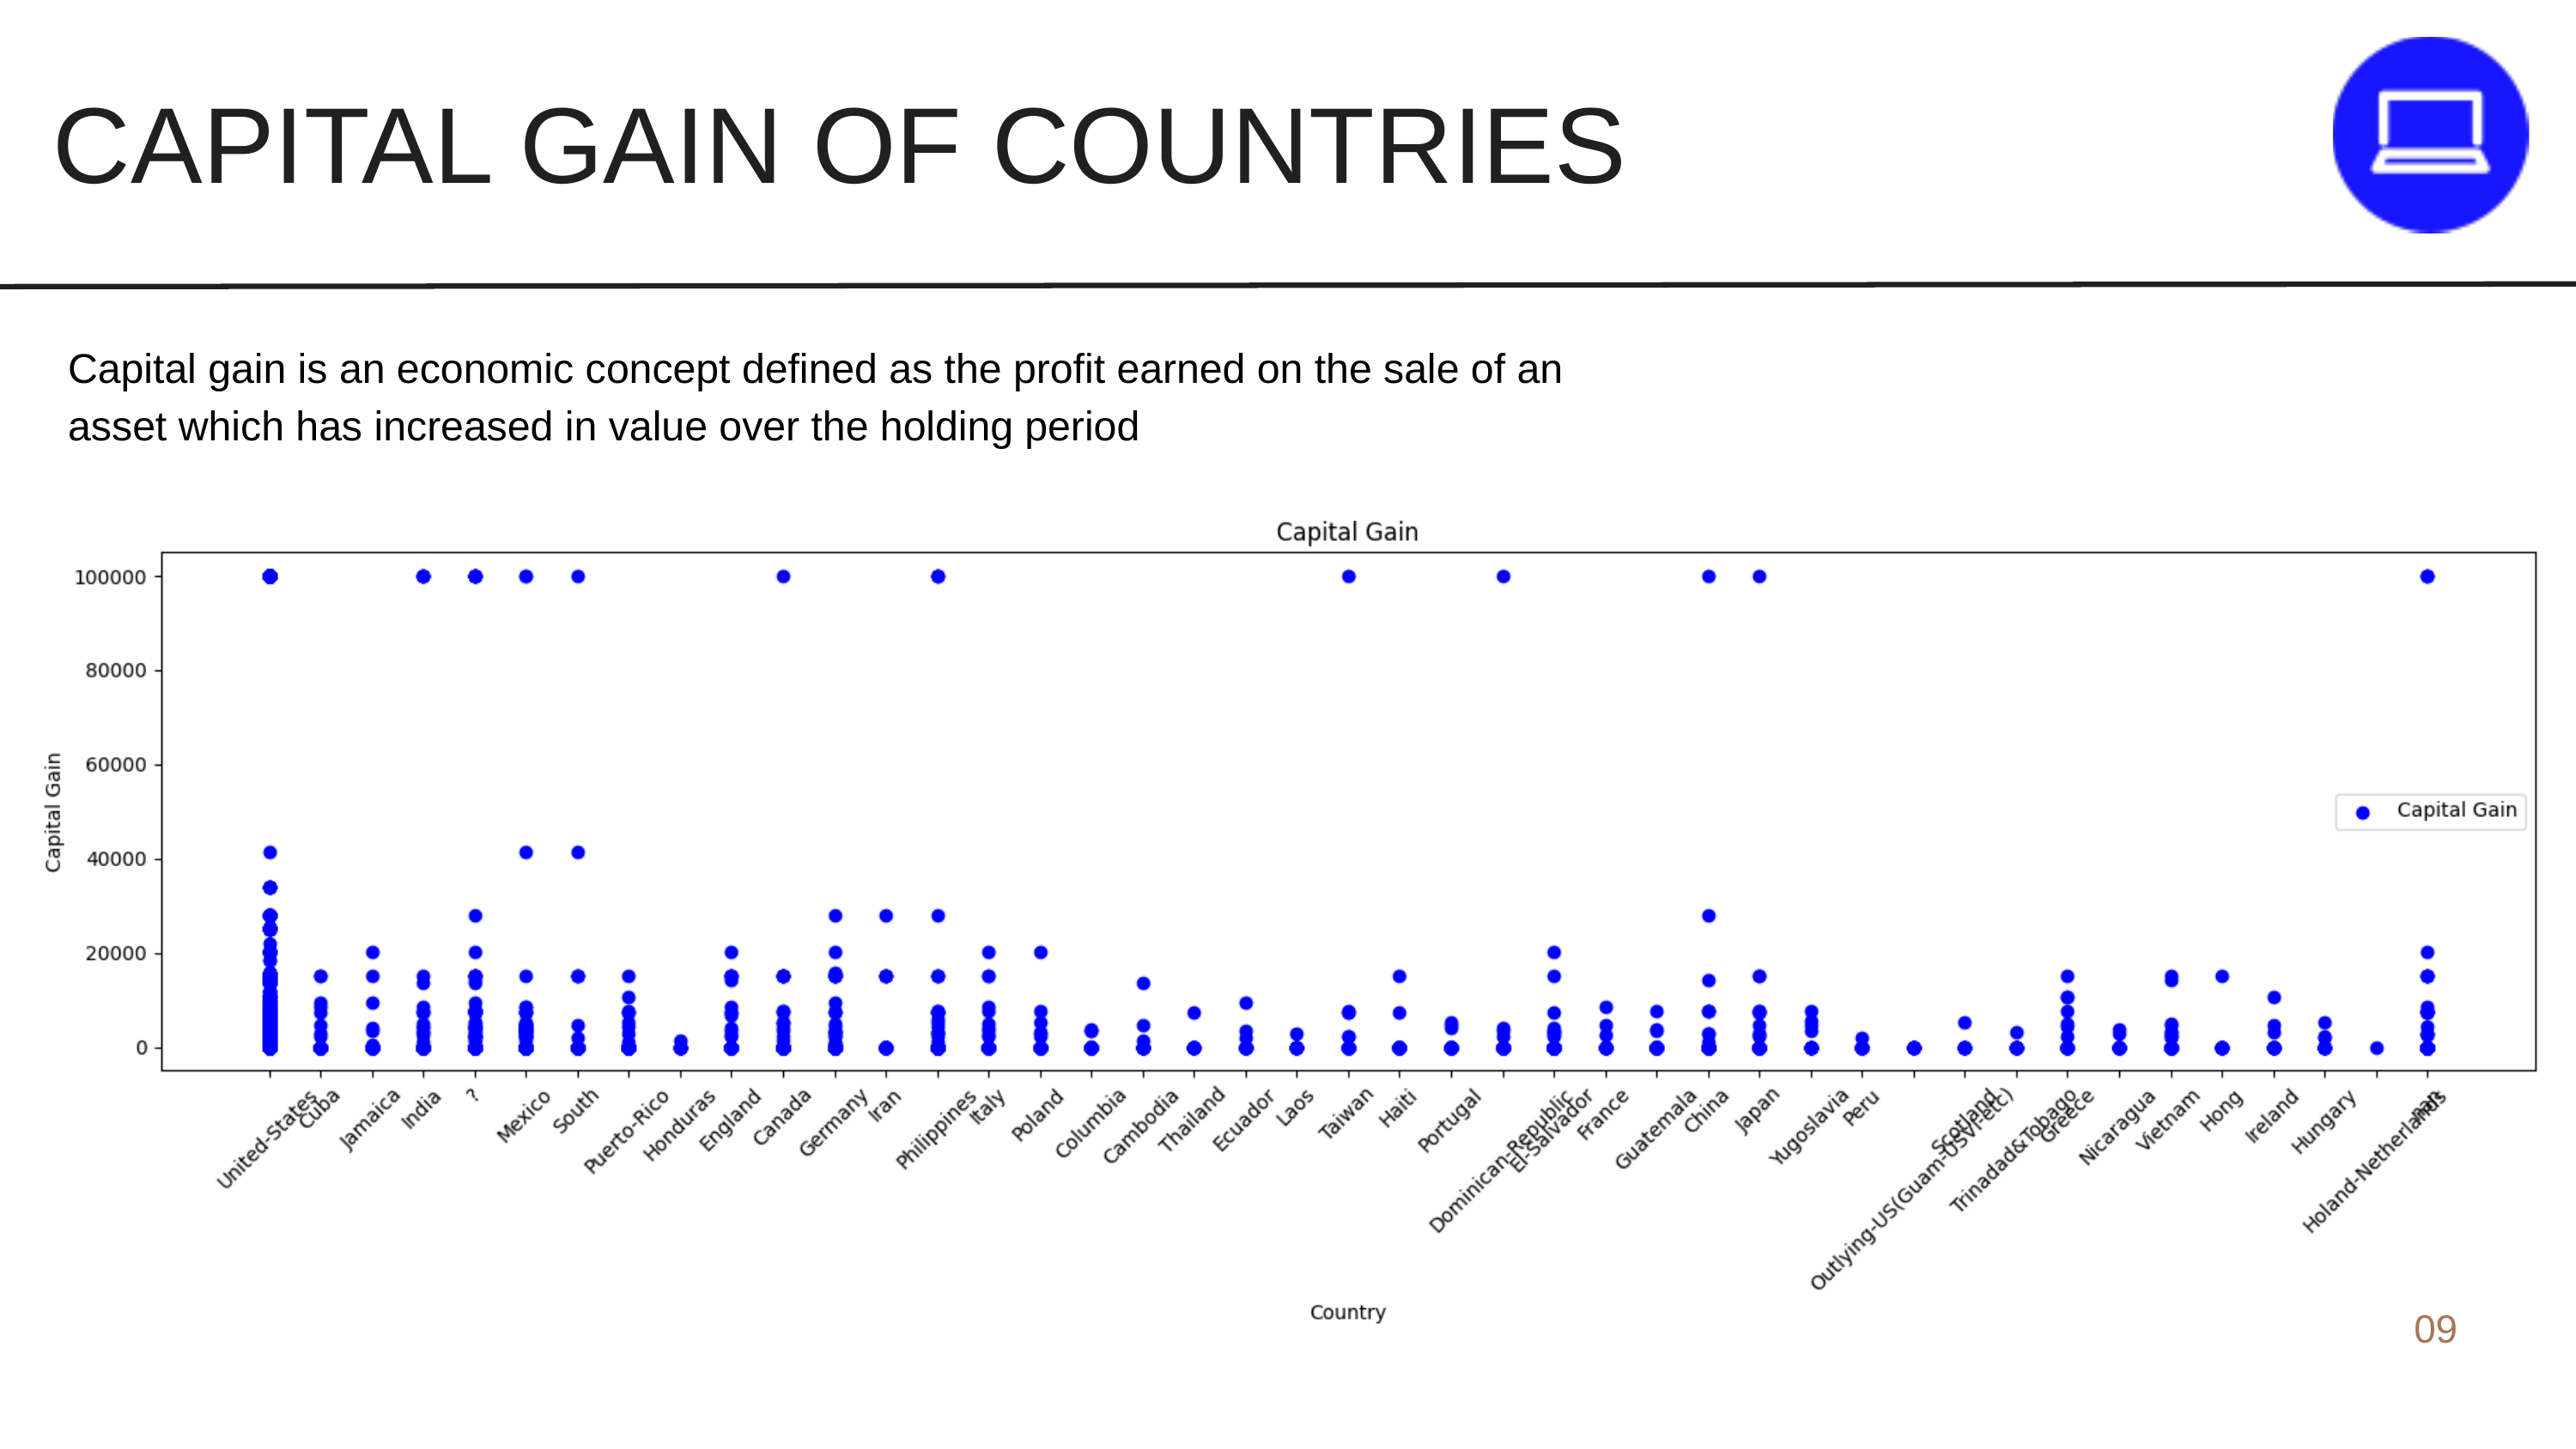

CAPITAL GAIN OF COUNTRIES

Capital gain is an economic concept defined as the profit earned on the sale of an asset which has increased in value over the holding period

09